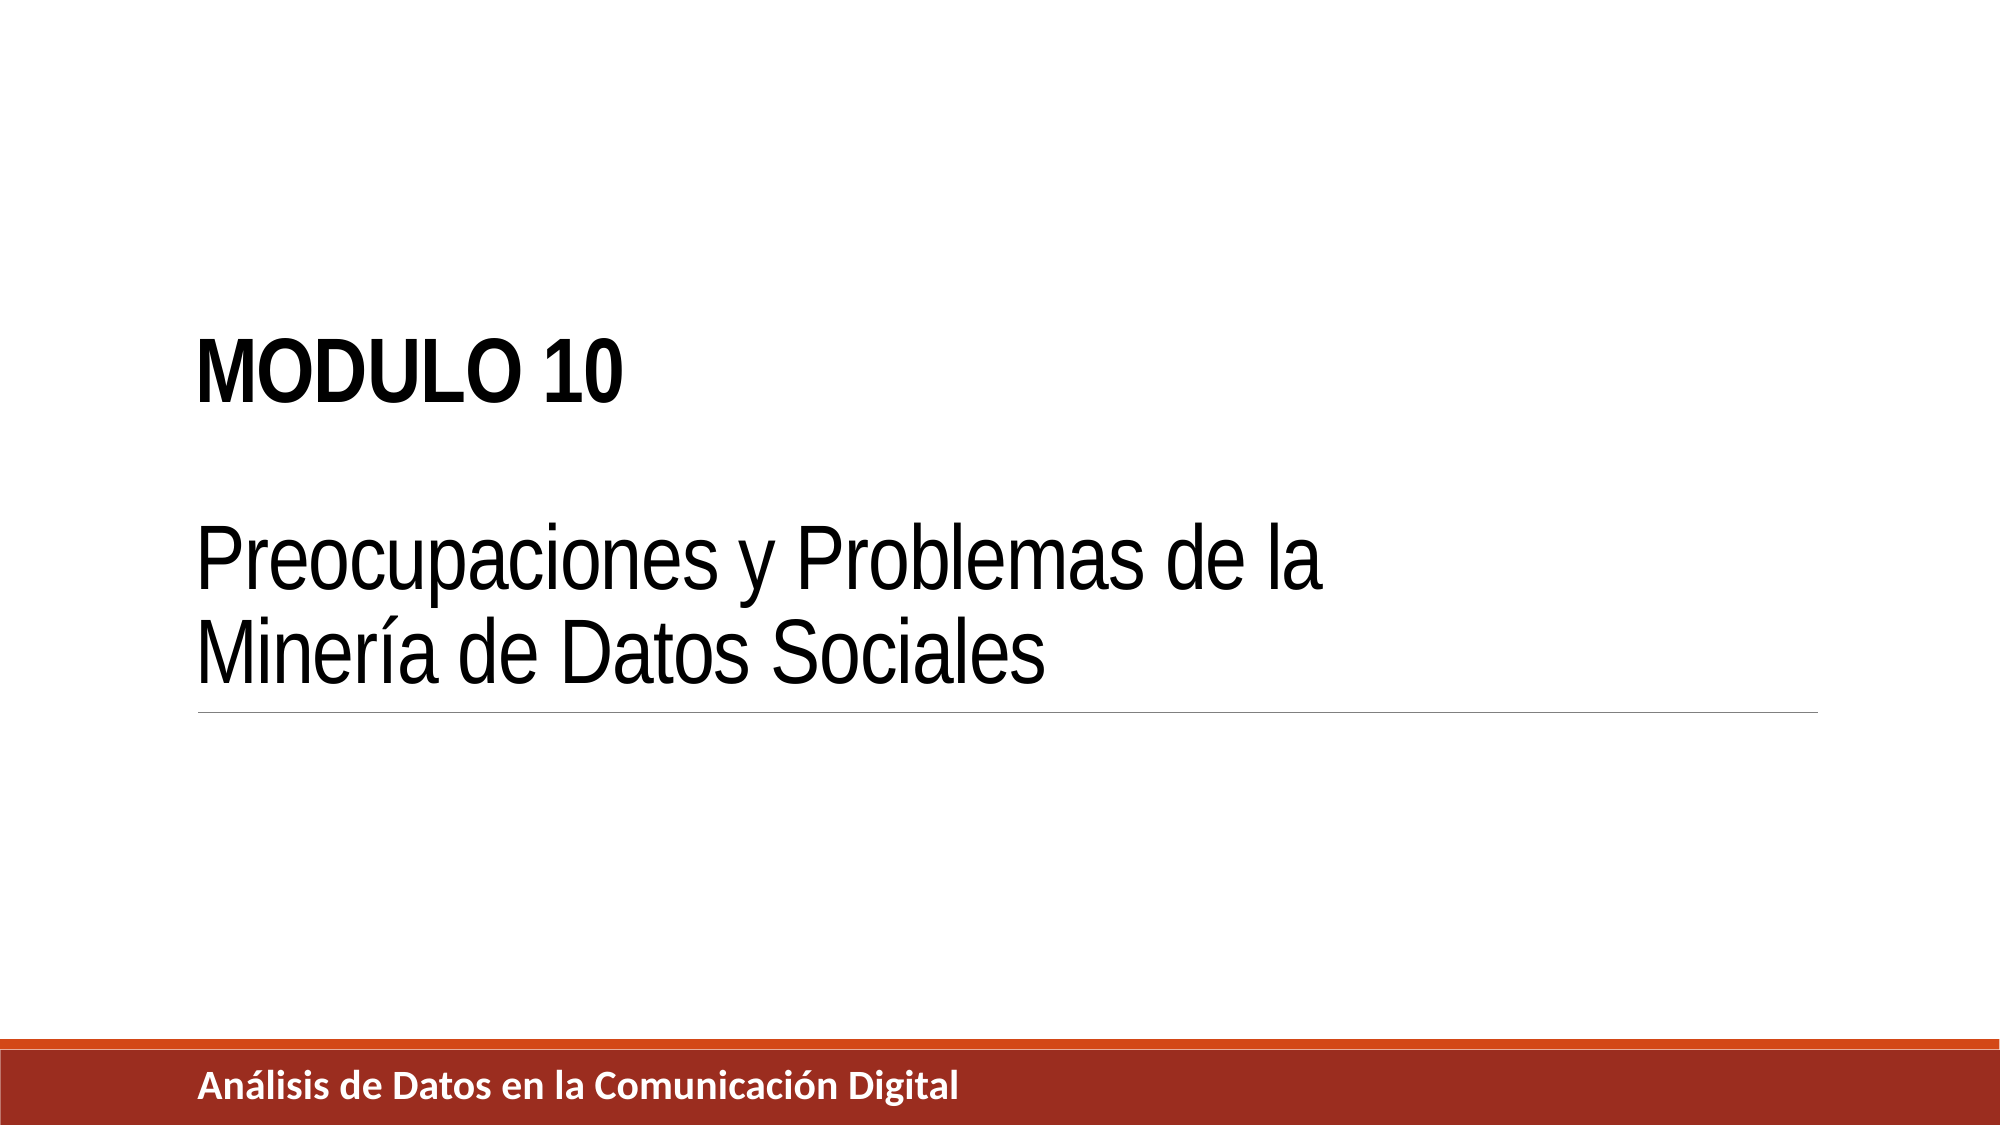

# MODULO 10 Preocupaciones y Problemas de la Minería de Datos Sociales
Análisis de Datos en la Comunicación Digital